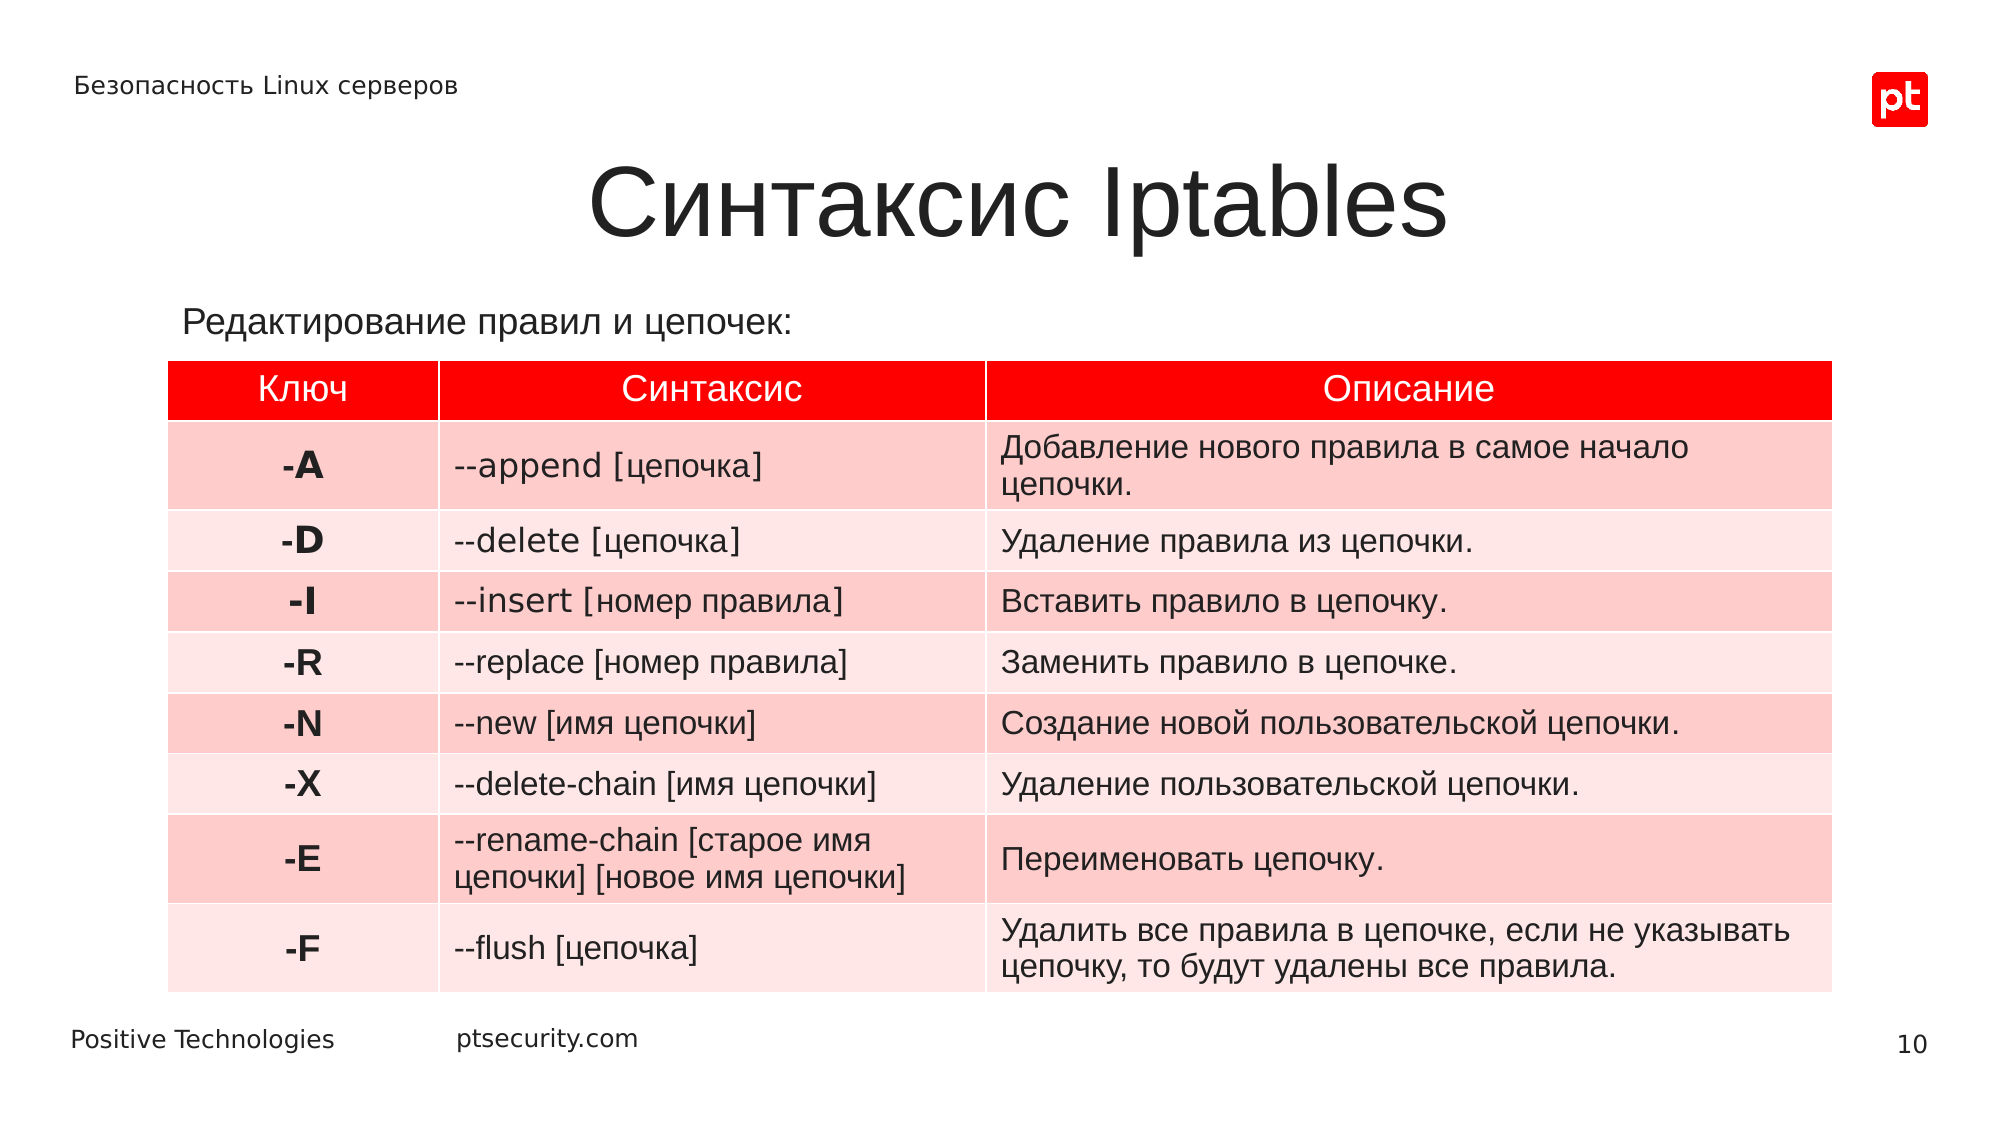

Безопасность Linux серверов
Синтаксис Iptables
Редактирование правил и цепочек:
| Ключ | Синтаксис | Описание |
| --- | --- | --- |
| -A | --append [цепочка] | Добавление нового правила в самое начало цепочки. |
| -D | --delete [цепочка] | Удаление правила из цепочки. |
| -I | --insert [номер правила] | Вставить правило в цепочку. |
| -R | --replace [номер правила] | Заменить правило в цепочке. |
| -N | --new [имя цепочки] | Создание новой пользовательской цепочки. |
| -X | --delete-chain [имя цепочки] | Удаление пользовательской цепочки. |
| -E | --rename-chain [старое имя цепочки] [новое имя цепочки] | Переименовать цепочку. |
| -F | --flush [цепочка] | Удалить все правила в цепочке, если не указывать цепочку, то будут удалены все правила. |
10